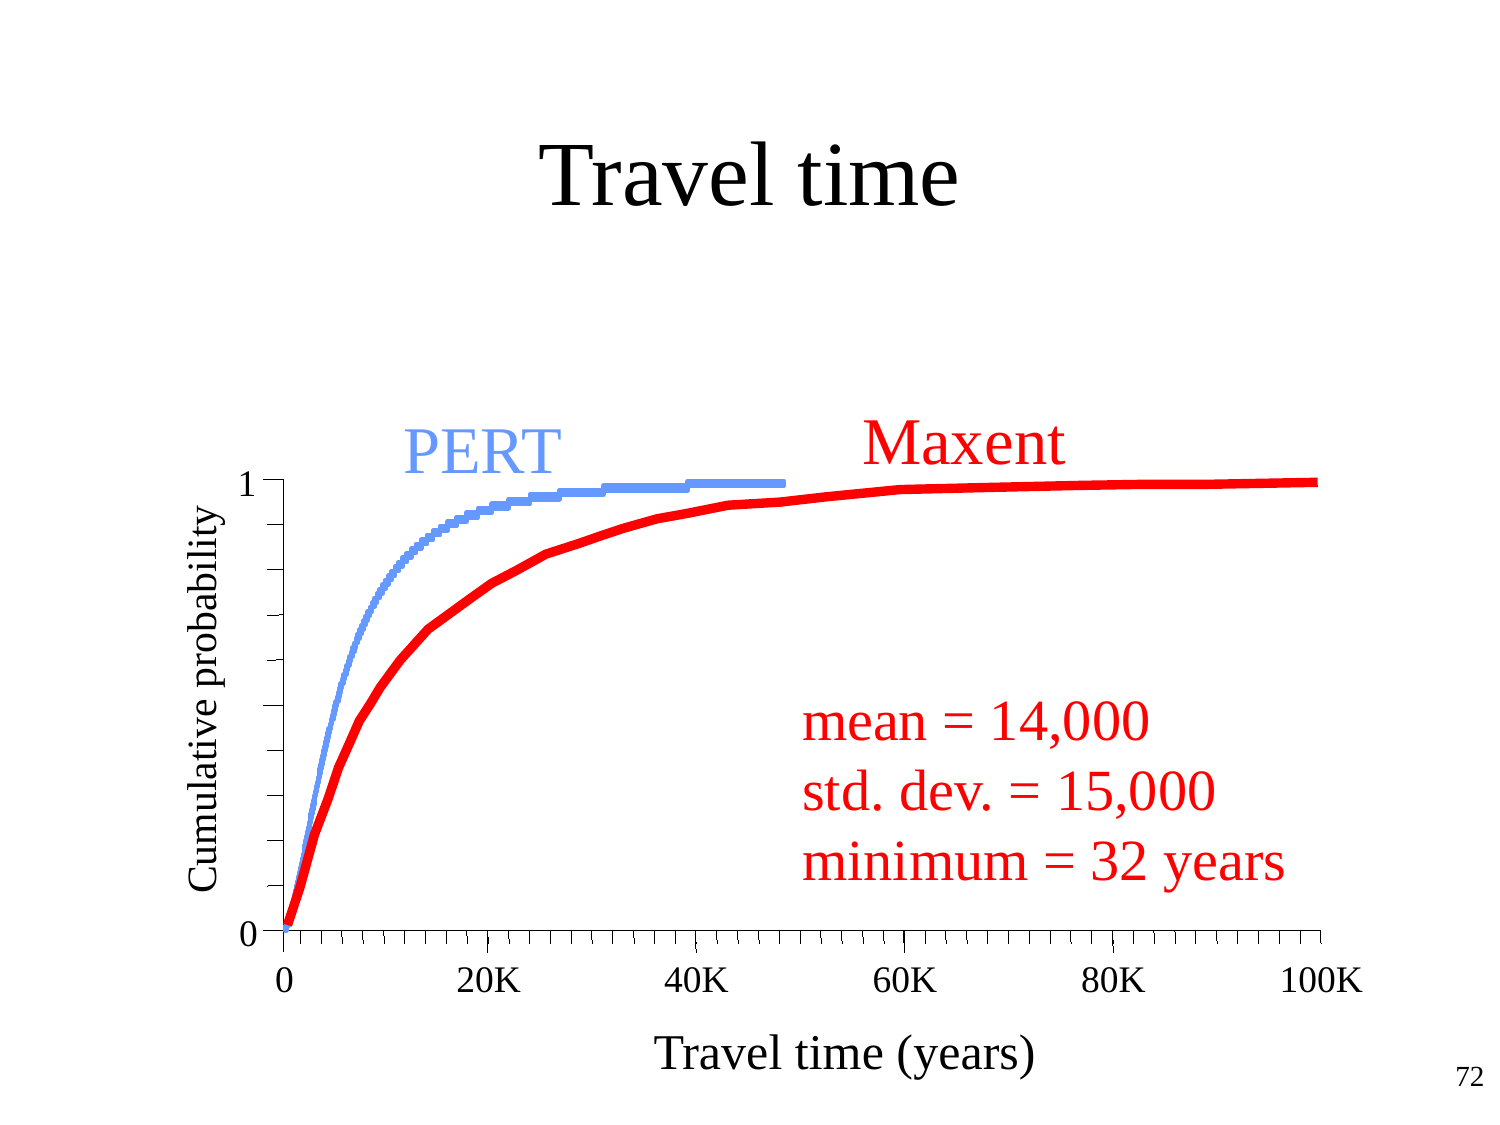

# Travel time
Maxent
PERT

1

Cumulative probability
mean = 14,000
std. dev. = 15,000
minimum = 32 years
0

0
20K
40K
60K
80K
100K
Travel time (years)
72